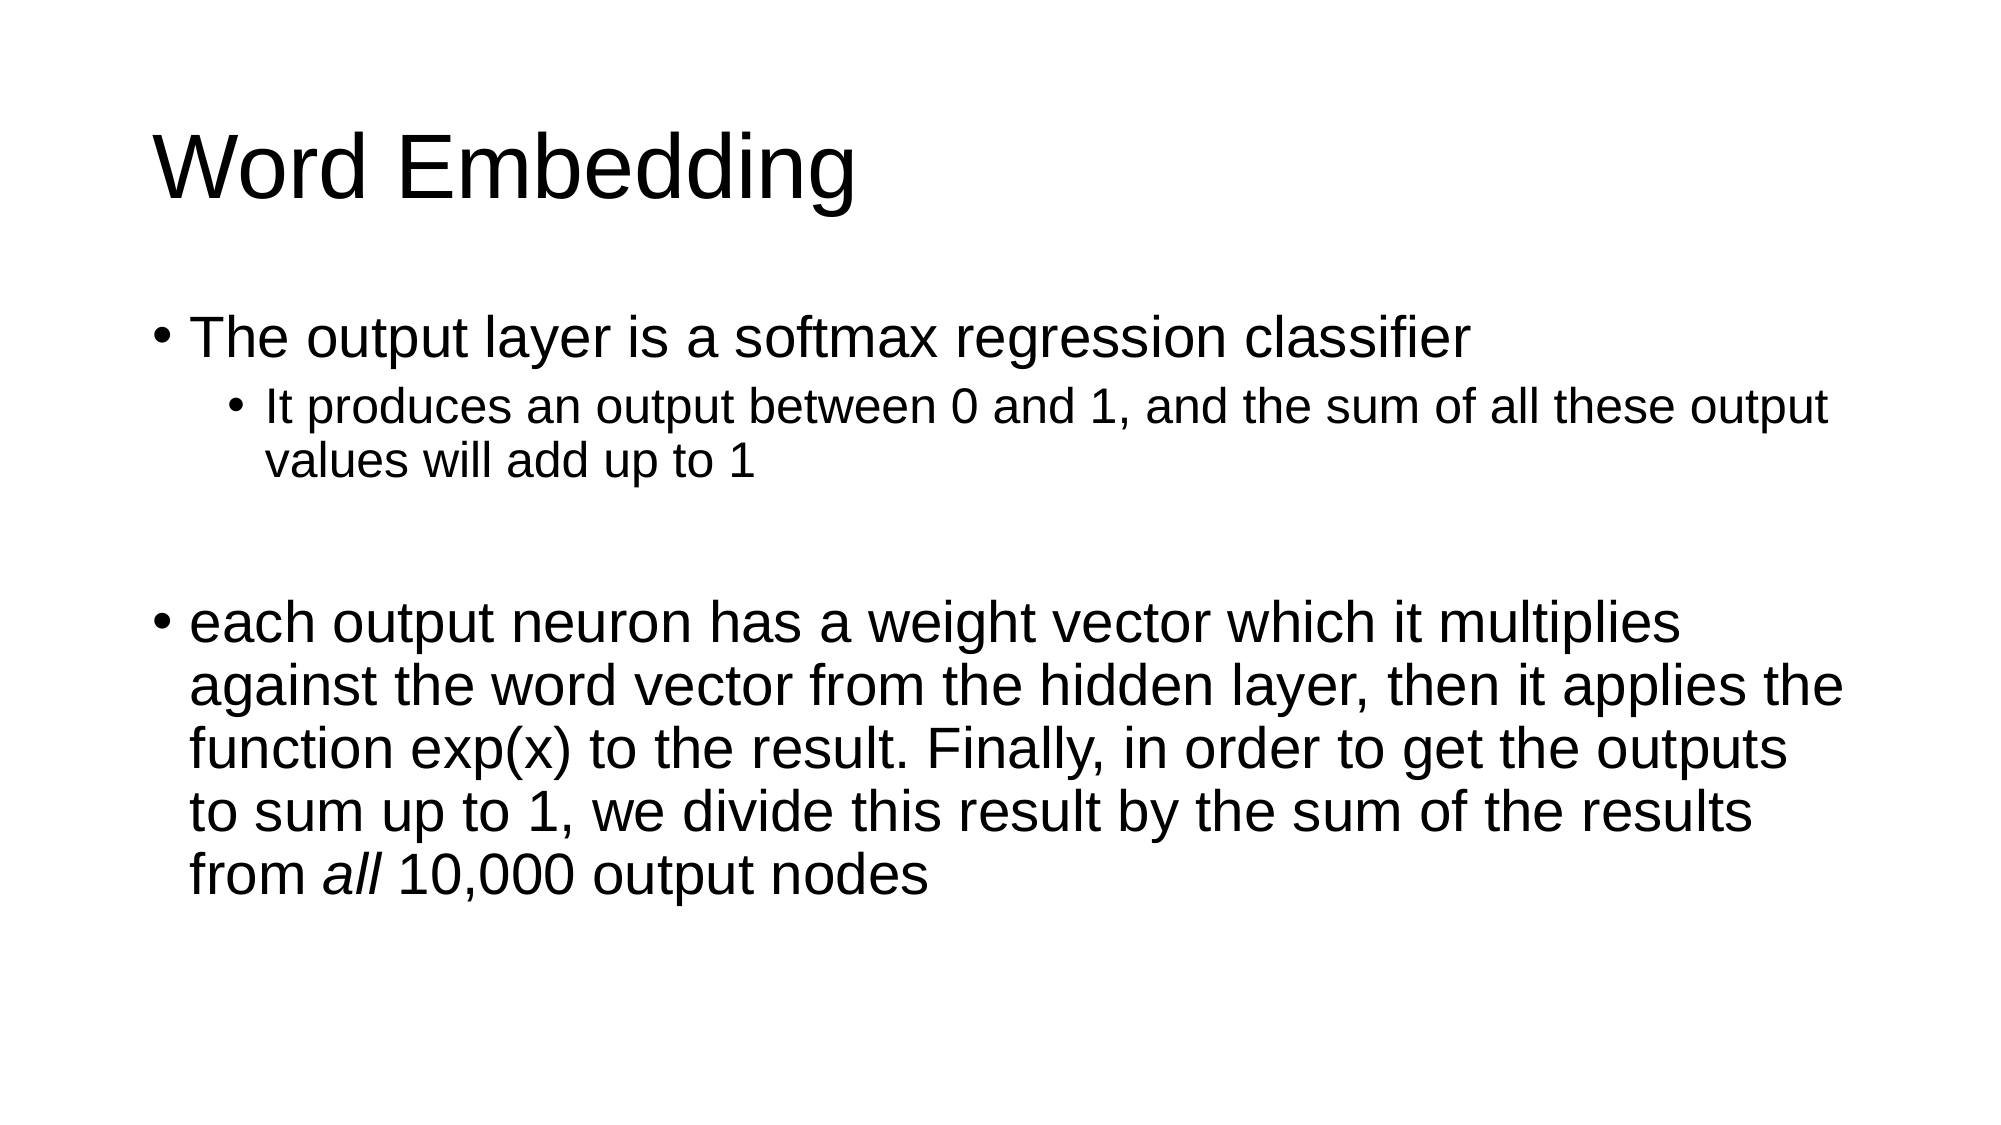

# Word Embedding
The output layer is a softmax regression classifier
It produces an output between 0 and 1, and the sum of all these output values will add up to 1

each output neuron has a weight vector which it multiplies against the word vector from the hidden layer, then it applies the function exp(x) to the result. Finally, in order to get the outputs to sum up to 1, we divide this result by the sum of the results from all 10,000 output nodes